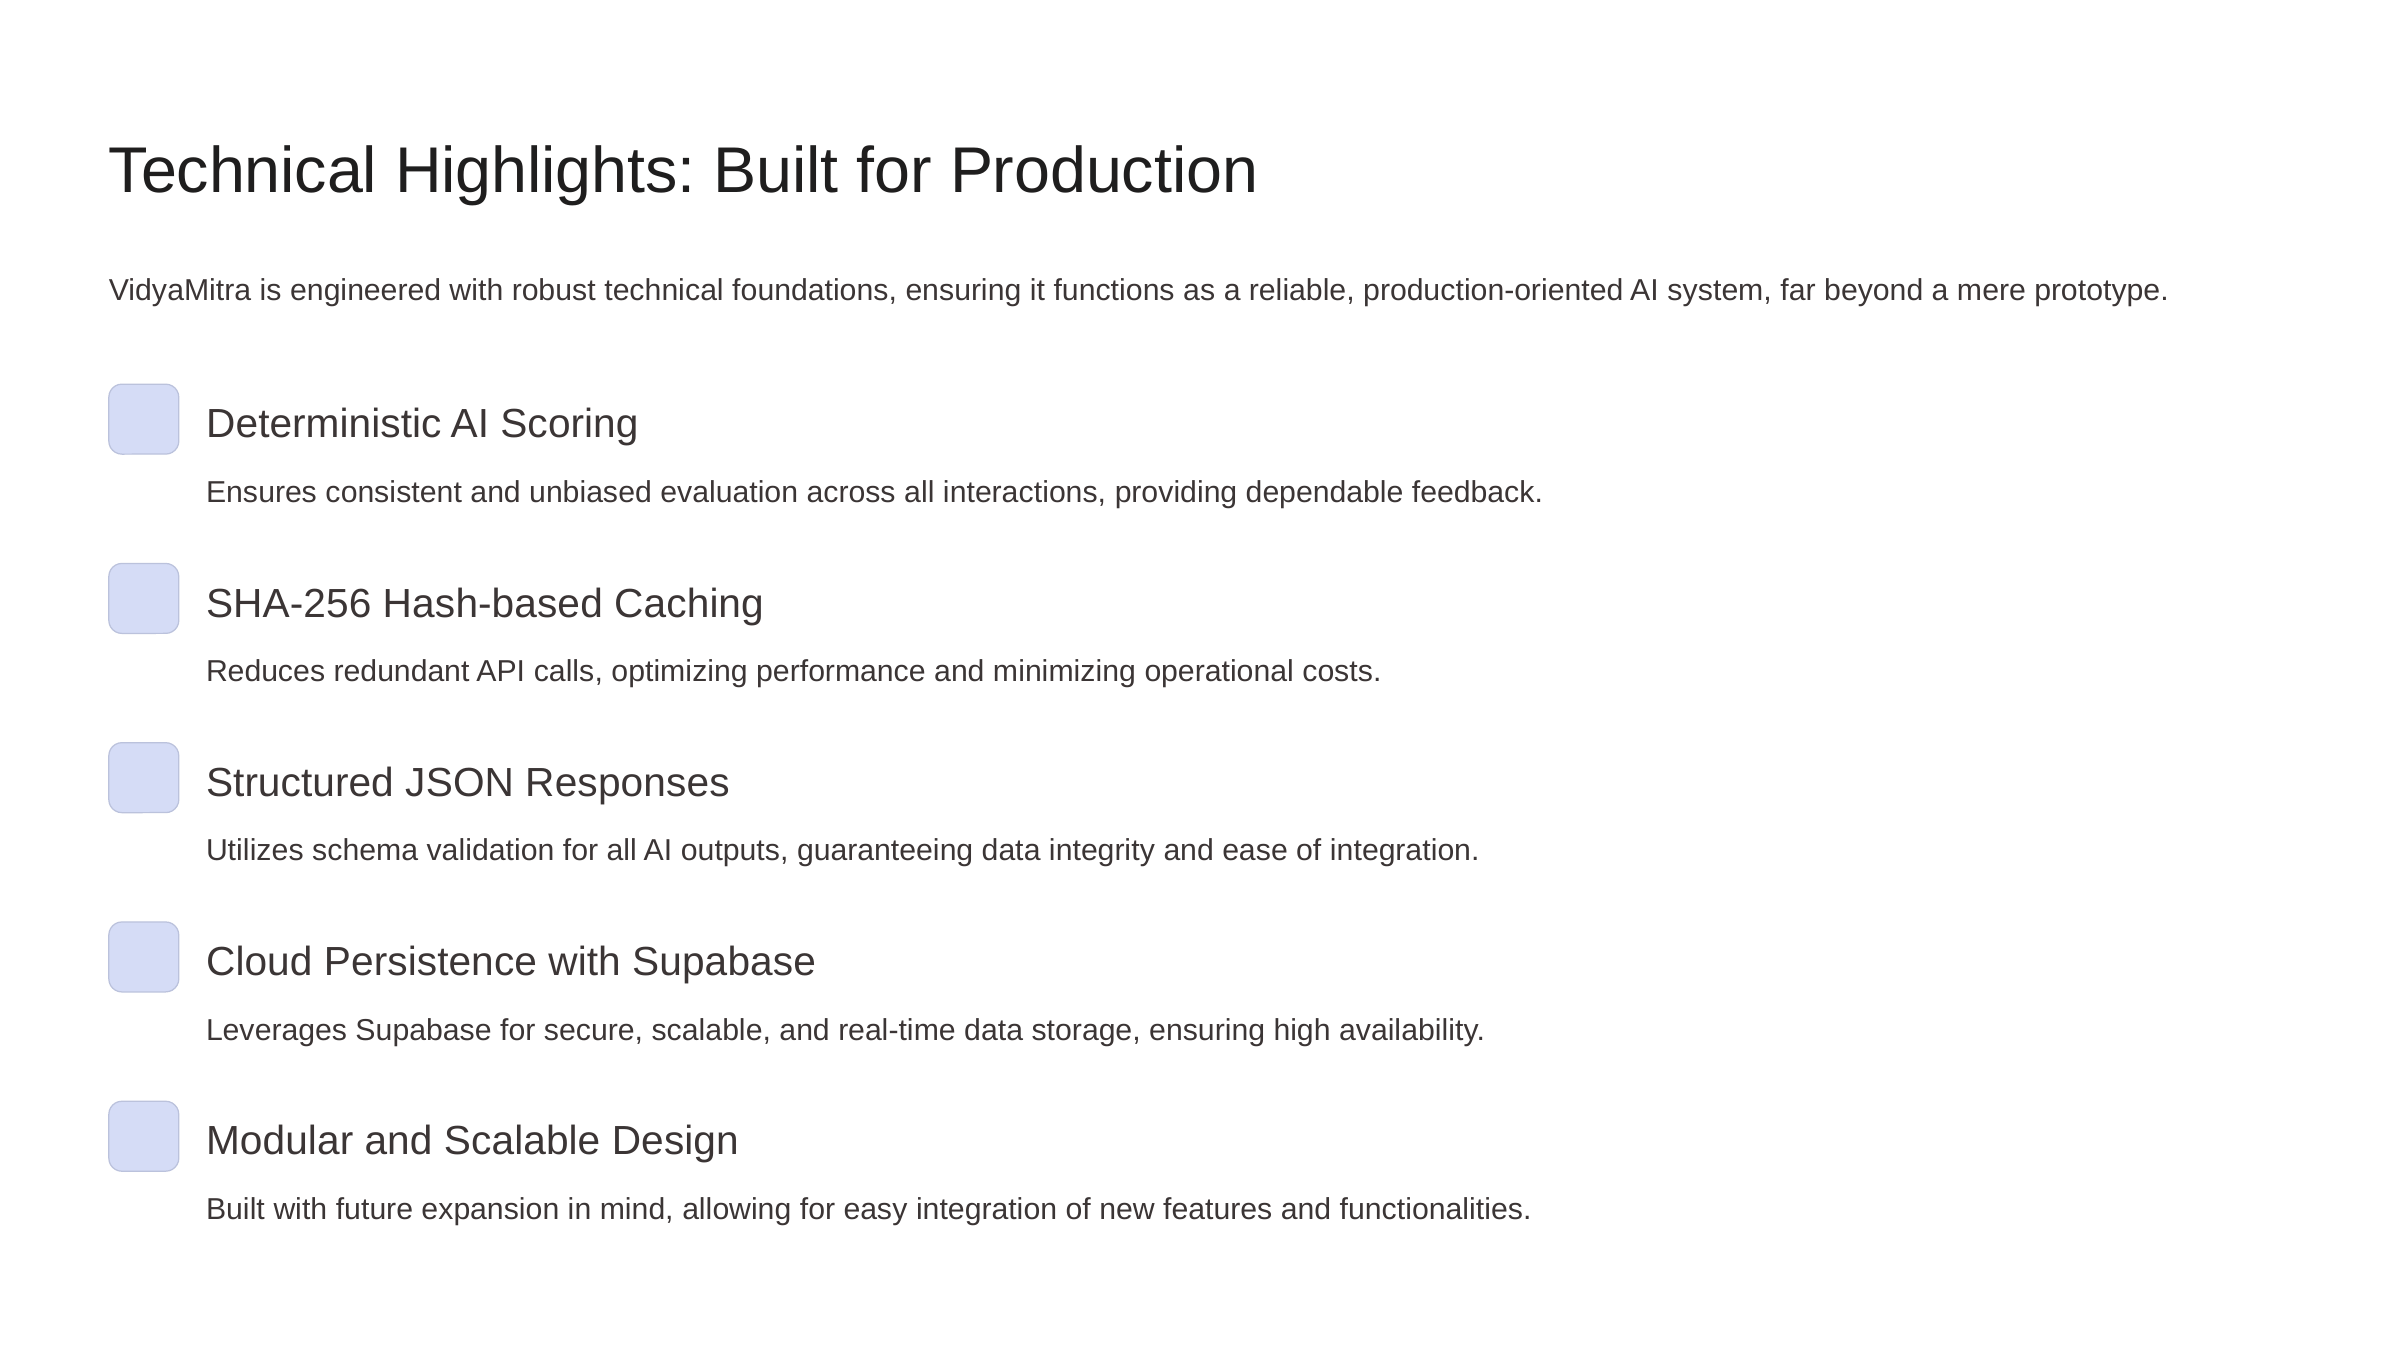

Technical Highlights: Built for Production
VidyaMitra is engineered with robust technical foundations, ensuring it functions as a reliable, production-oriented AI system, far beyond a mere prototype.

Deterministic AI Scoring
Ensures consistent and unbiased evaluation across all interactions, providing dependable feedback.

SHA-256 Hash-based Caching
Reduces redundant API calls, optimizing performance and minimizing operational costs.

Structured JSON Responses
Utilizes schema validation for all AI outputs, guaranteeing data integrity and ease of integration.

Cloud Persistence with Supabase
Leverages Supabase for secure, scalable, and real-time data storage, ensuring high availability.

Modular and Scalable Design
Built with future expansion in mind, allowing for easy integration of new features and functionalities.